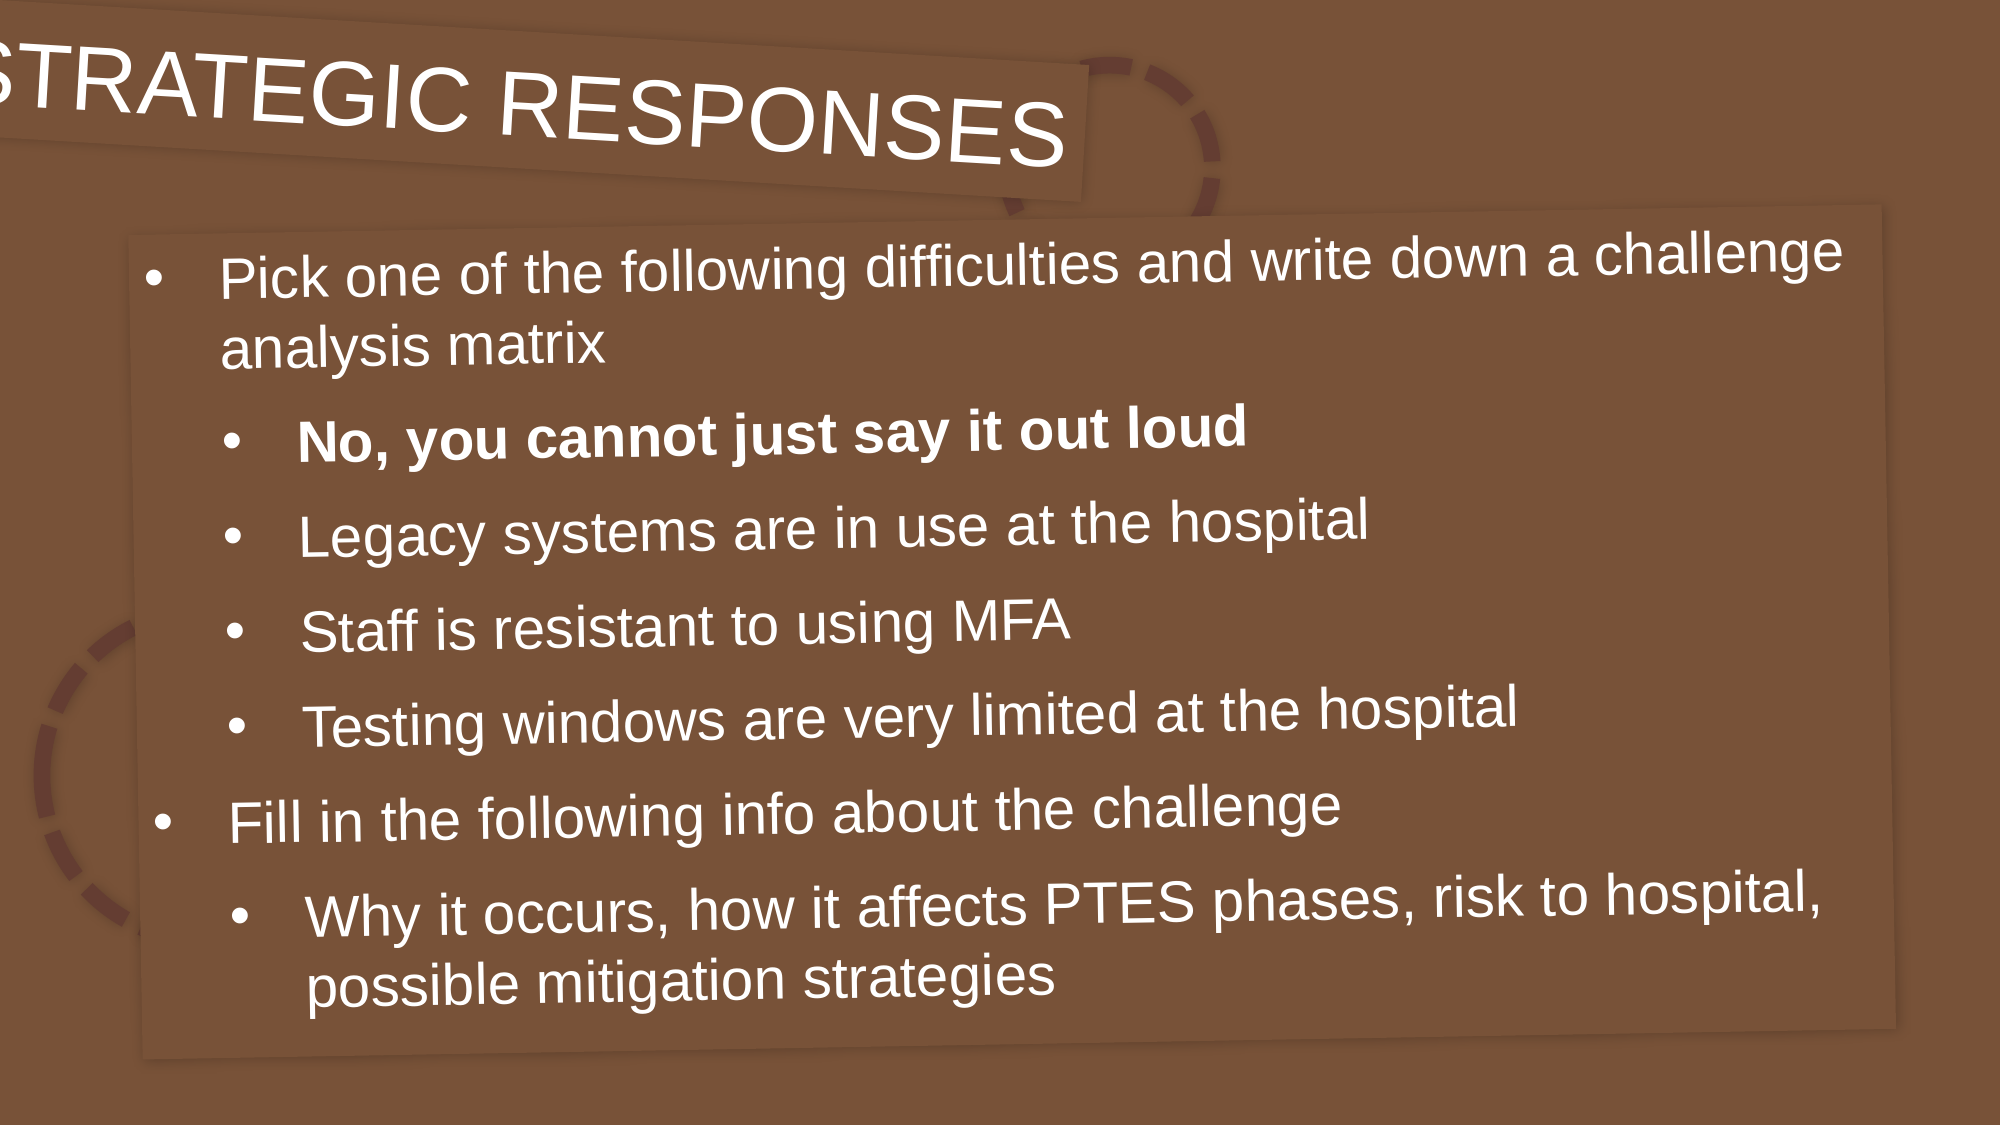

STRATEGIC RESPONSES

Pick one of the following difficulties and write down a challenge analysis matrix
No, you cannot just say it out loud
Legacy systems are in use at the hospital
Staff is resistant to using MFA
Testing windows are very limited at the hospital
Fill in the following info about the challenge
Why it occurs, how it affects PTES phases, risk to hospital, possible mitigation strategies